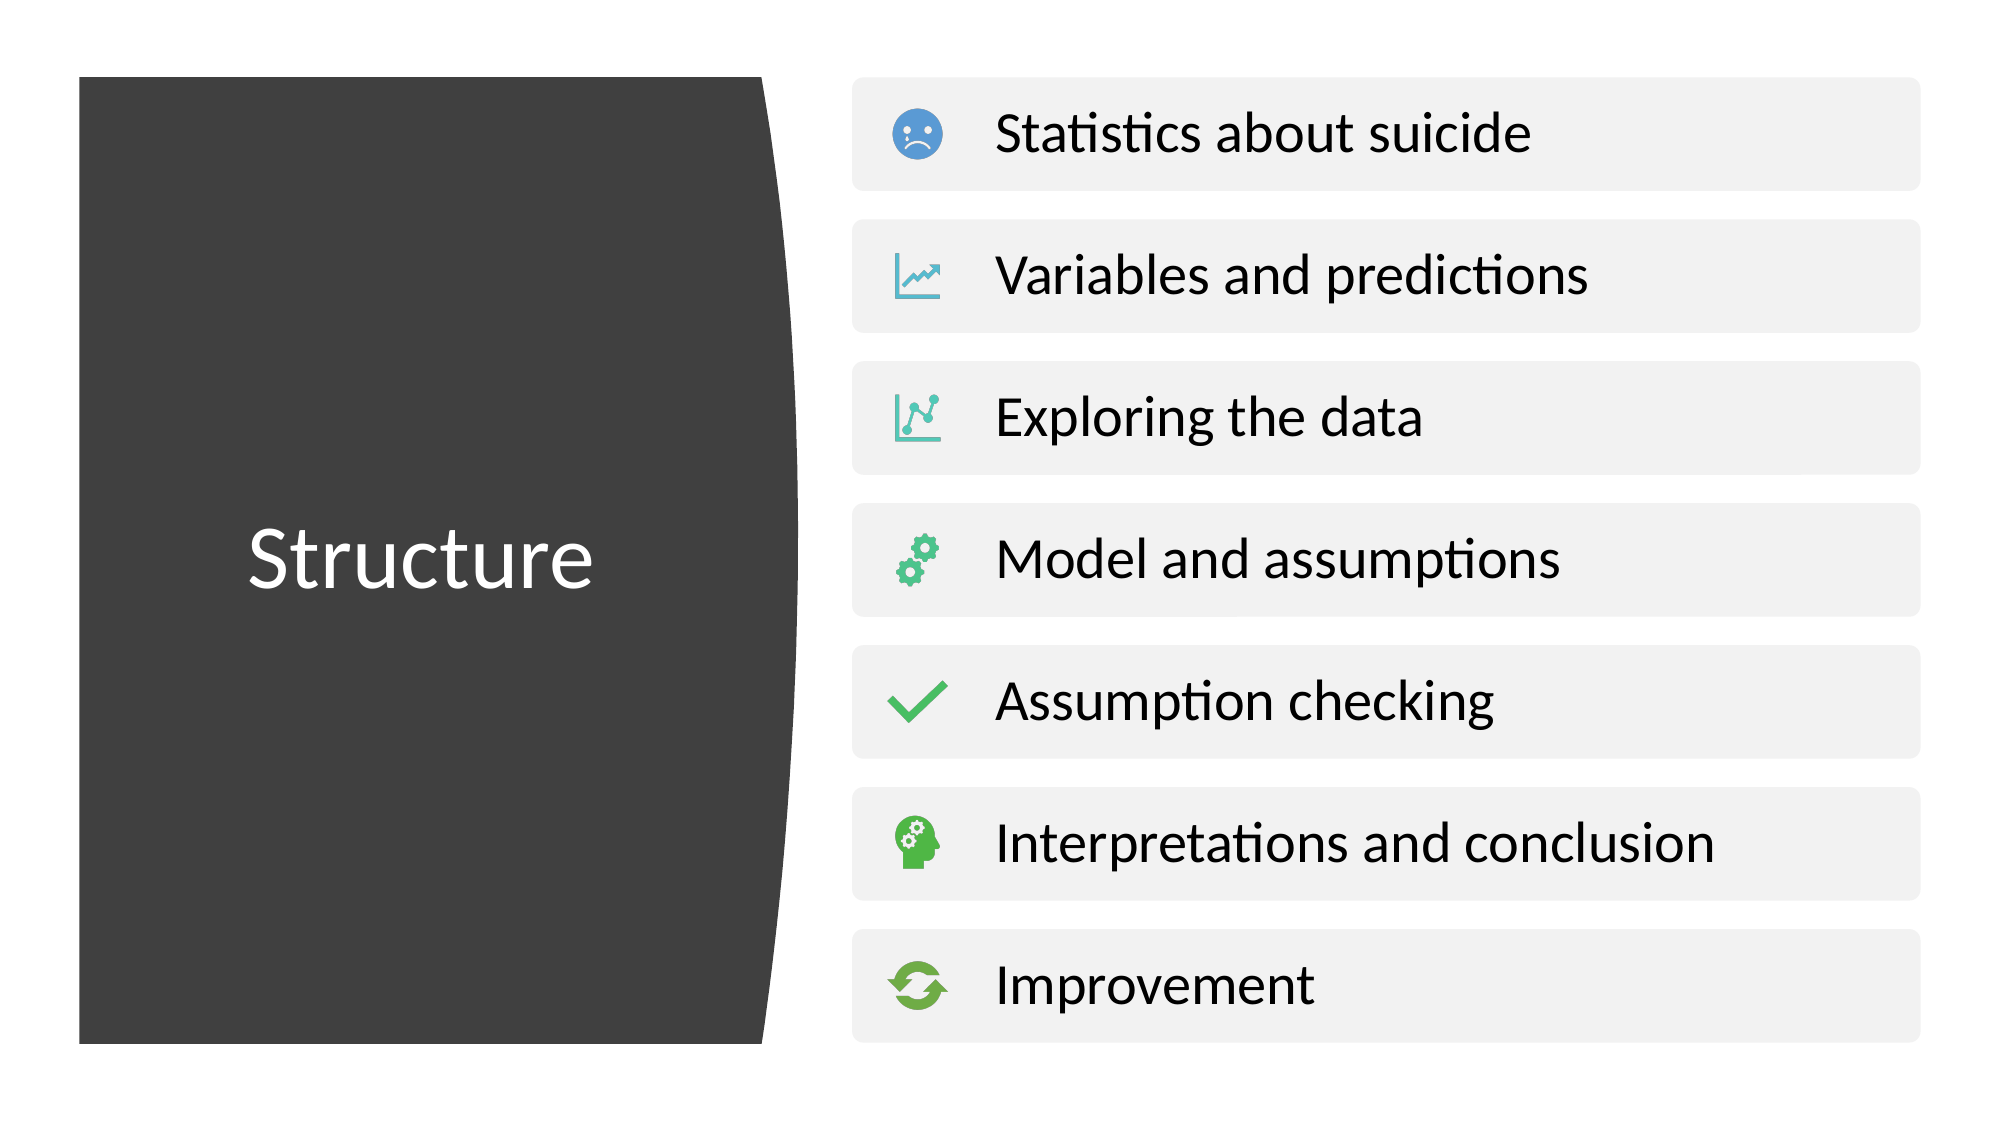

Statistics about suicide
Variables and predictions
Exploring the data
Model and assumptions
Assumption checking
Interpretations and conclusion
Improvement

# Structure